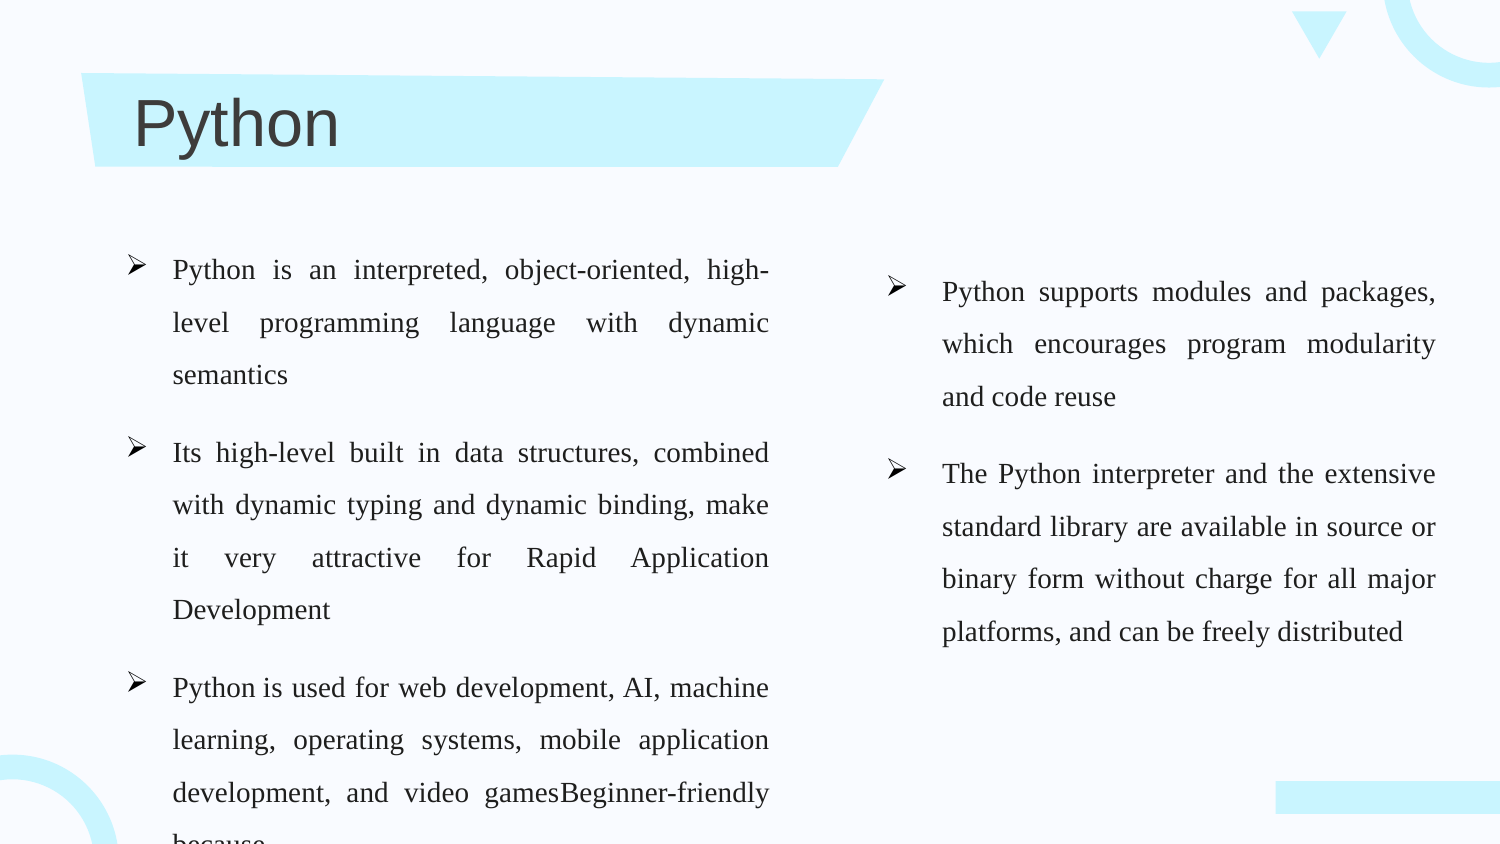

# Python
Python is an interpreted, object-oriented, high-level programming language with dynamic semantics
Its high-level built in data structures, combined with dynamic typing and dynamic binding, make it very attractive for Rapid Application Development
Python is used for web development, AI, machine learning, operating systems, mobile application development, and video gamesBeginner-friendly because
Python supports modules and packages, which encourages program modularity and code reuse
The Python interpreter and the extensive standard library are available in source or binary form without charge for all major platforms, and can be freely distributed